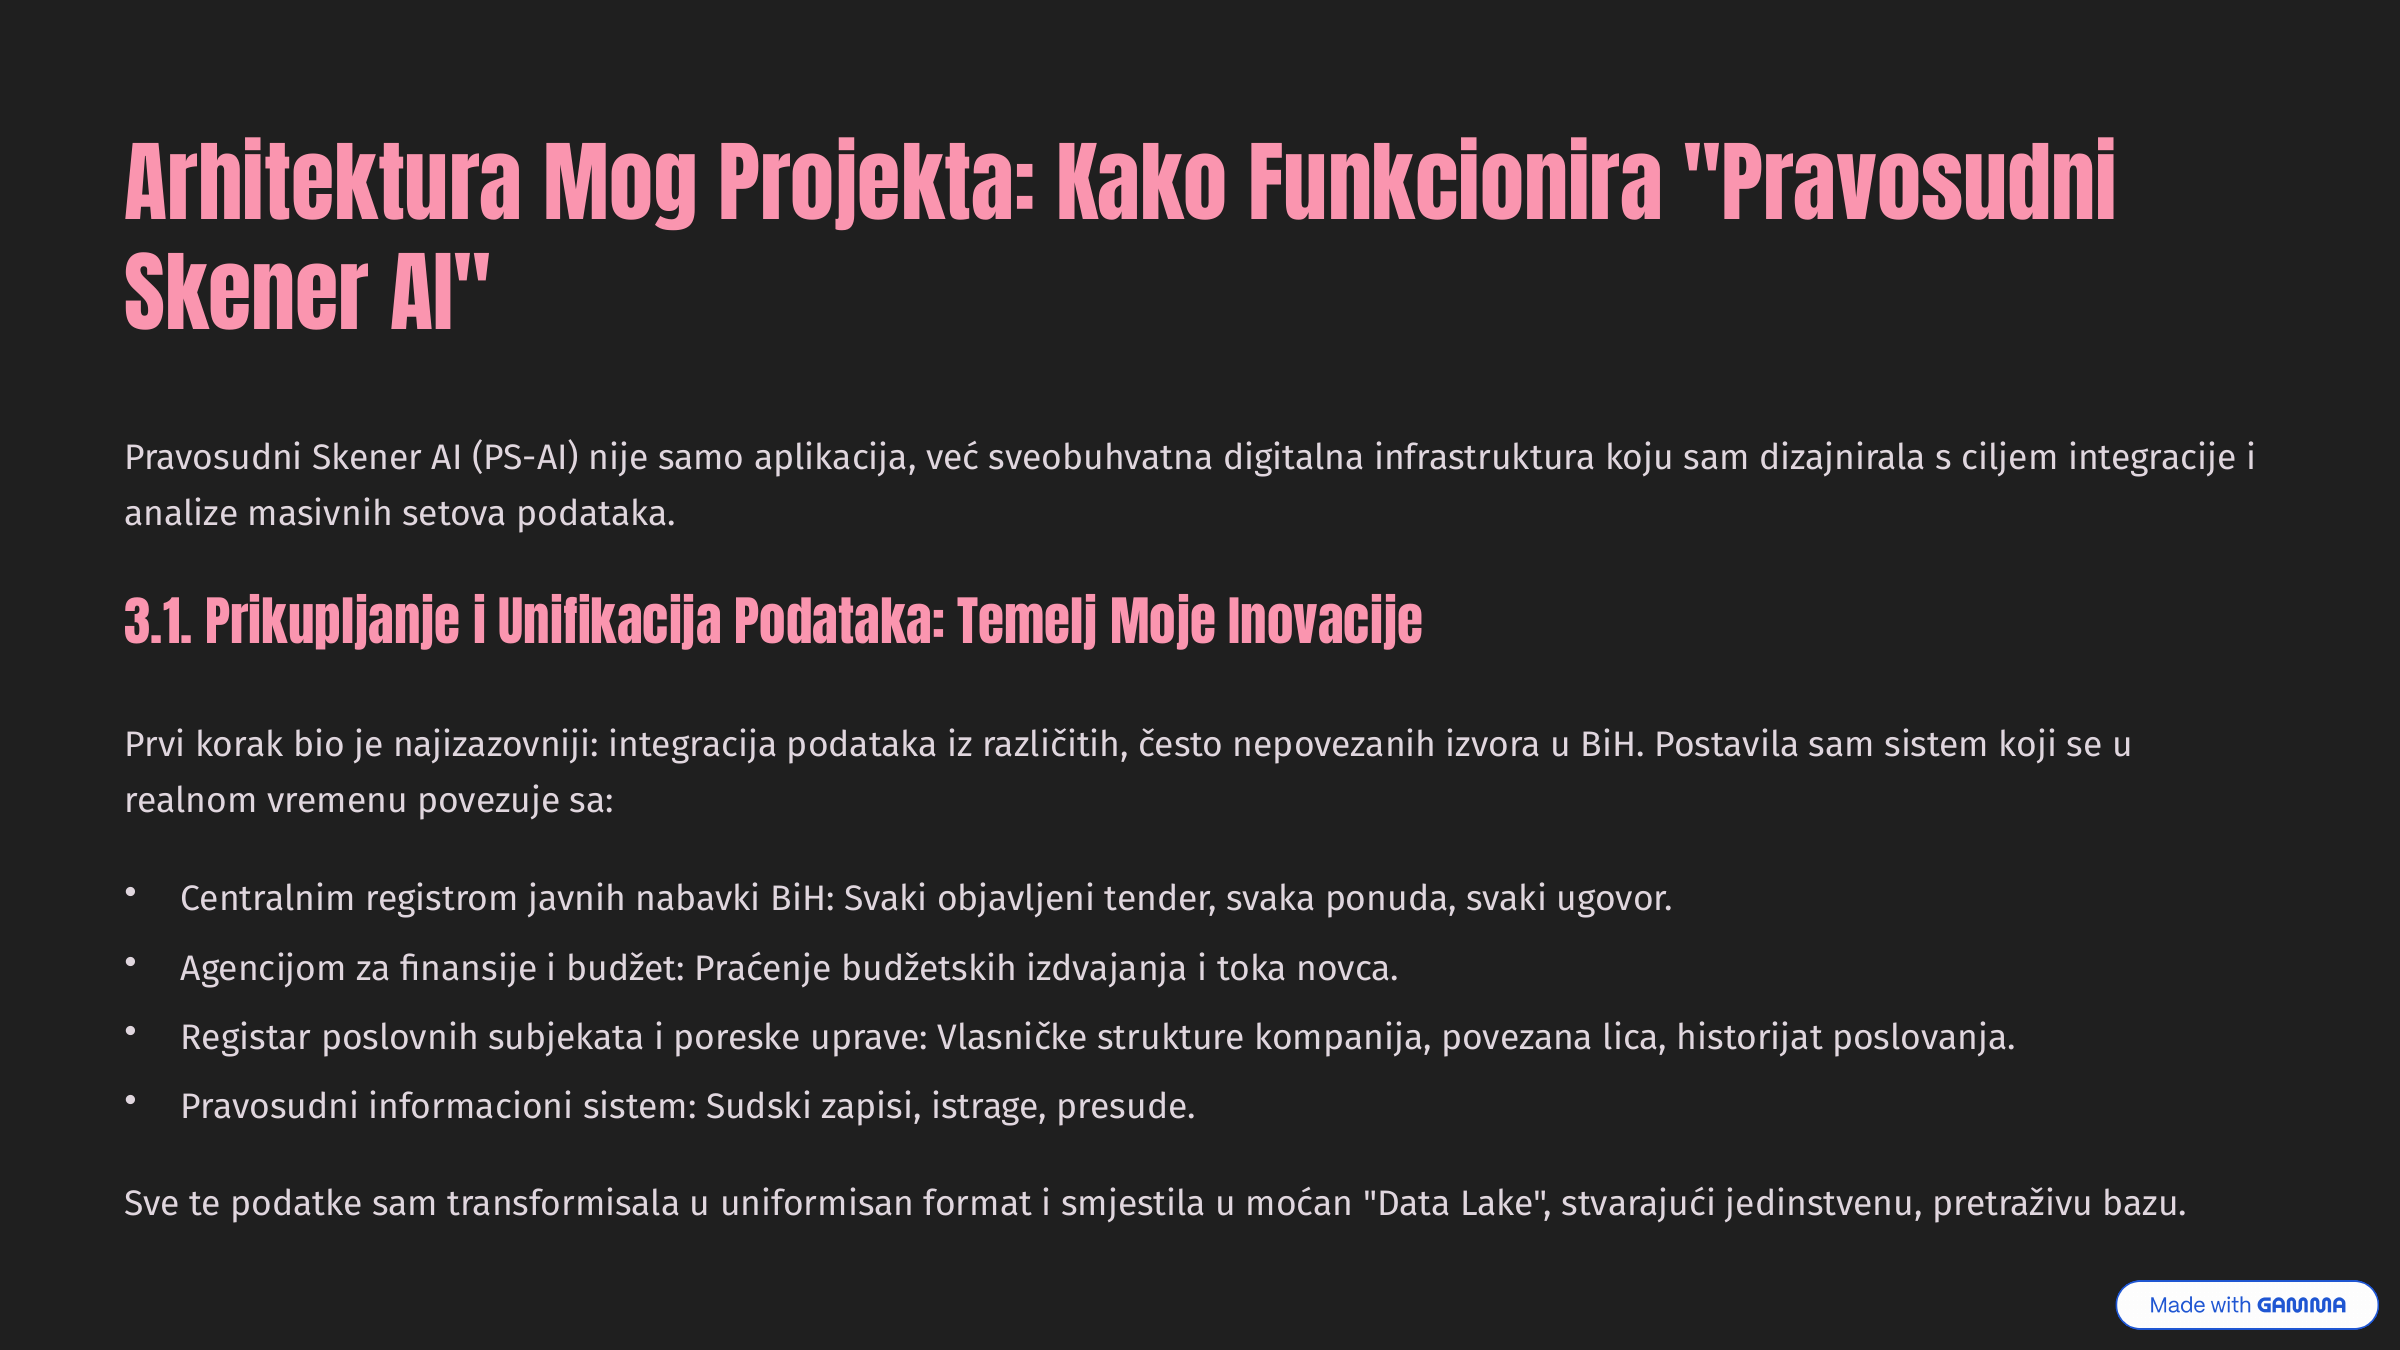

Arhitektura Mog Projekta: Kako Funkcionira "Pravosudni Skener AI"
Pravosudni Skener AI (PS-AI) nije samo aplikacija, već sveobuhvatna digitalna infrastruktura koju sam dizajnirala s ciljem integracije i analize masivnih setova podataka.
3.1. Prikupljanje i Unifikacija Podataka: Temelj Moje Inovacije
Prvi korak bio je najizazovniji: integracija podataka iz različitih, često nepovezanih izvora u BiH. Postavila sam sistem koji se u realnom vremenu povezuje sa:
Centralnim registrom javnih nabavki BiH: Svaki objavljeni tender, svaka ponuda, svaki ugovor.
Agencijom za finansije i budžet: Praćenje budžetskih izdvajanja i toka novca.
Registar poslovnih subjekata i poreske uprave: Vlasničke strukture kompanija, povezana lica, historijat poslovanja.
Pravosudni informacioni sistem: Sudski zapisi, istrage, presude.
Sve te podatke sam transformisala u uniformisan format i smjestila u moćan "Data Lake", stvarajući jedinstvenu, pretraživu bazu.